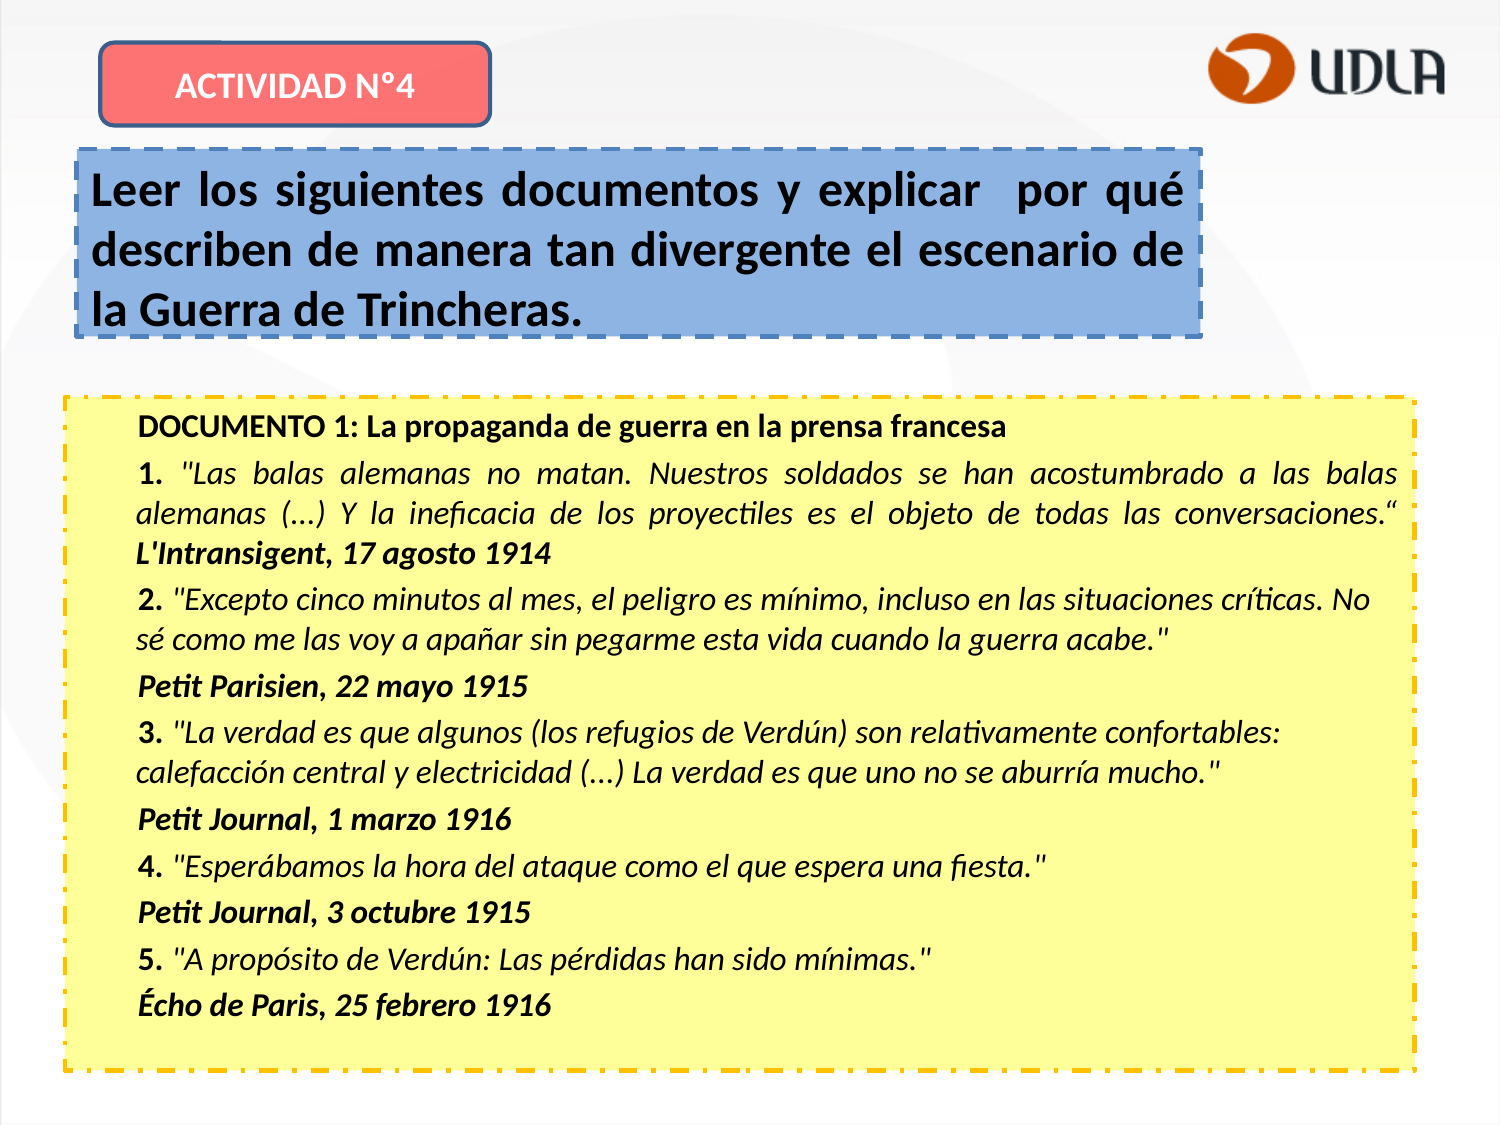

ACTIVIDAD Nº4
# Leer los siguientes documentos y explicar  por qué describen de manera tan divergente el escenario de la Guerra de Trincheras.
DOCUMENTO 1: La propaganda de guerra en la prensa francesa
1. "Las balas alemanas no matan. Nuestros soldados se han acostumbrado a las balas alemanas (...) Y la ineficacia de los proyectiles es el objeto de todas las conversaciones.“ L'Intransigent, 17 agosto 1914
2. "Excepto cinco minutos al mes, el peligro es mínimo, incluso en las situaciones críticas. No sé como me las voy a apañar sin pegarme esta vida cuando la guerra acabe."
Petit Parisien, 22 mayo 1915
3. "La verdad es que algunos (los refugios de Verdún) son relativamente confortables: calefacción central y electricidad (...) La verdad es que uno no se aburría mucho."
Petit Journal, 1 marzo 1916
4. "Esperábamos la hora del ataque como el que espera una fiesta."
Petit Journal, 3 octubre 1915
5. "A propósito de Verdún: Las pérdidas han sido mínimas."
Écho de Paris, 25 febrero 1916